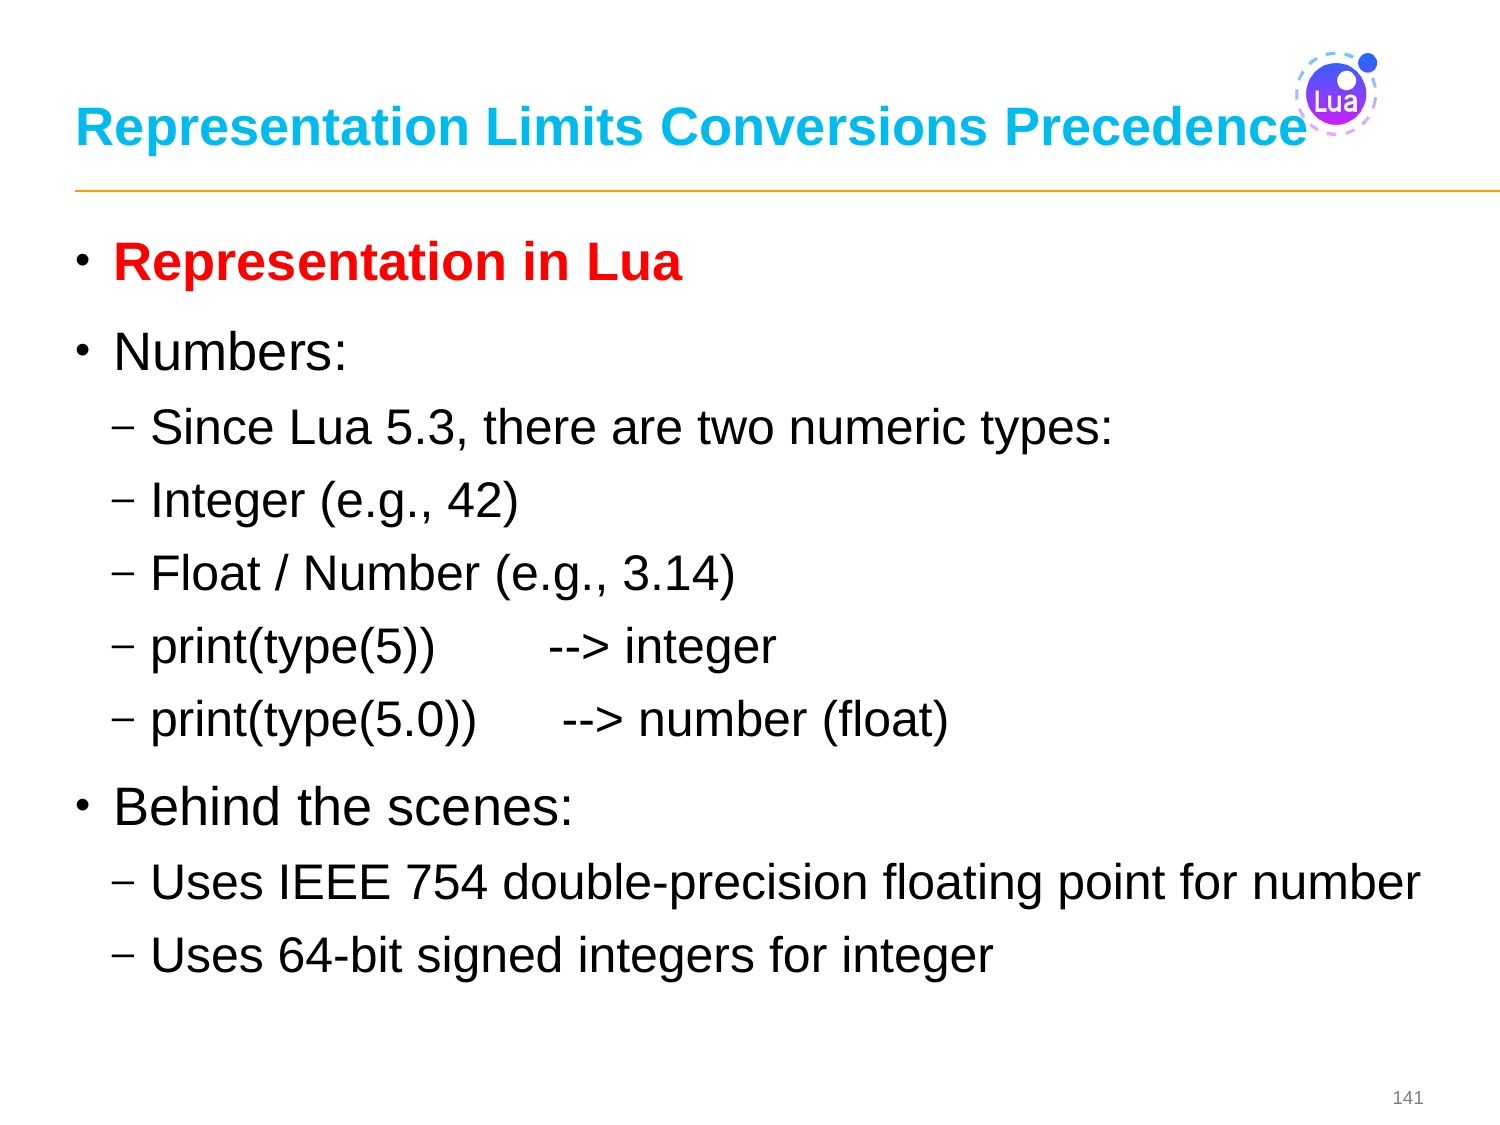

# Representation Limits Conversions Precedence
Representation in Lua
Numbers:
Since Lua 5.3, there are two numeric types:
Integer (e.g., 42)
Float / Number (e.g., 3.14)
print(type(5))        --> integer
print(type(5.0))      --> number (float)
Behind the scenes:
Uses IEEE 754 double-precision floating point for number
Uses 64-bit signed integers for integer